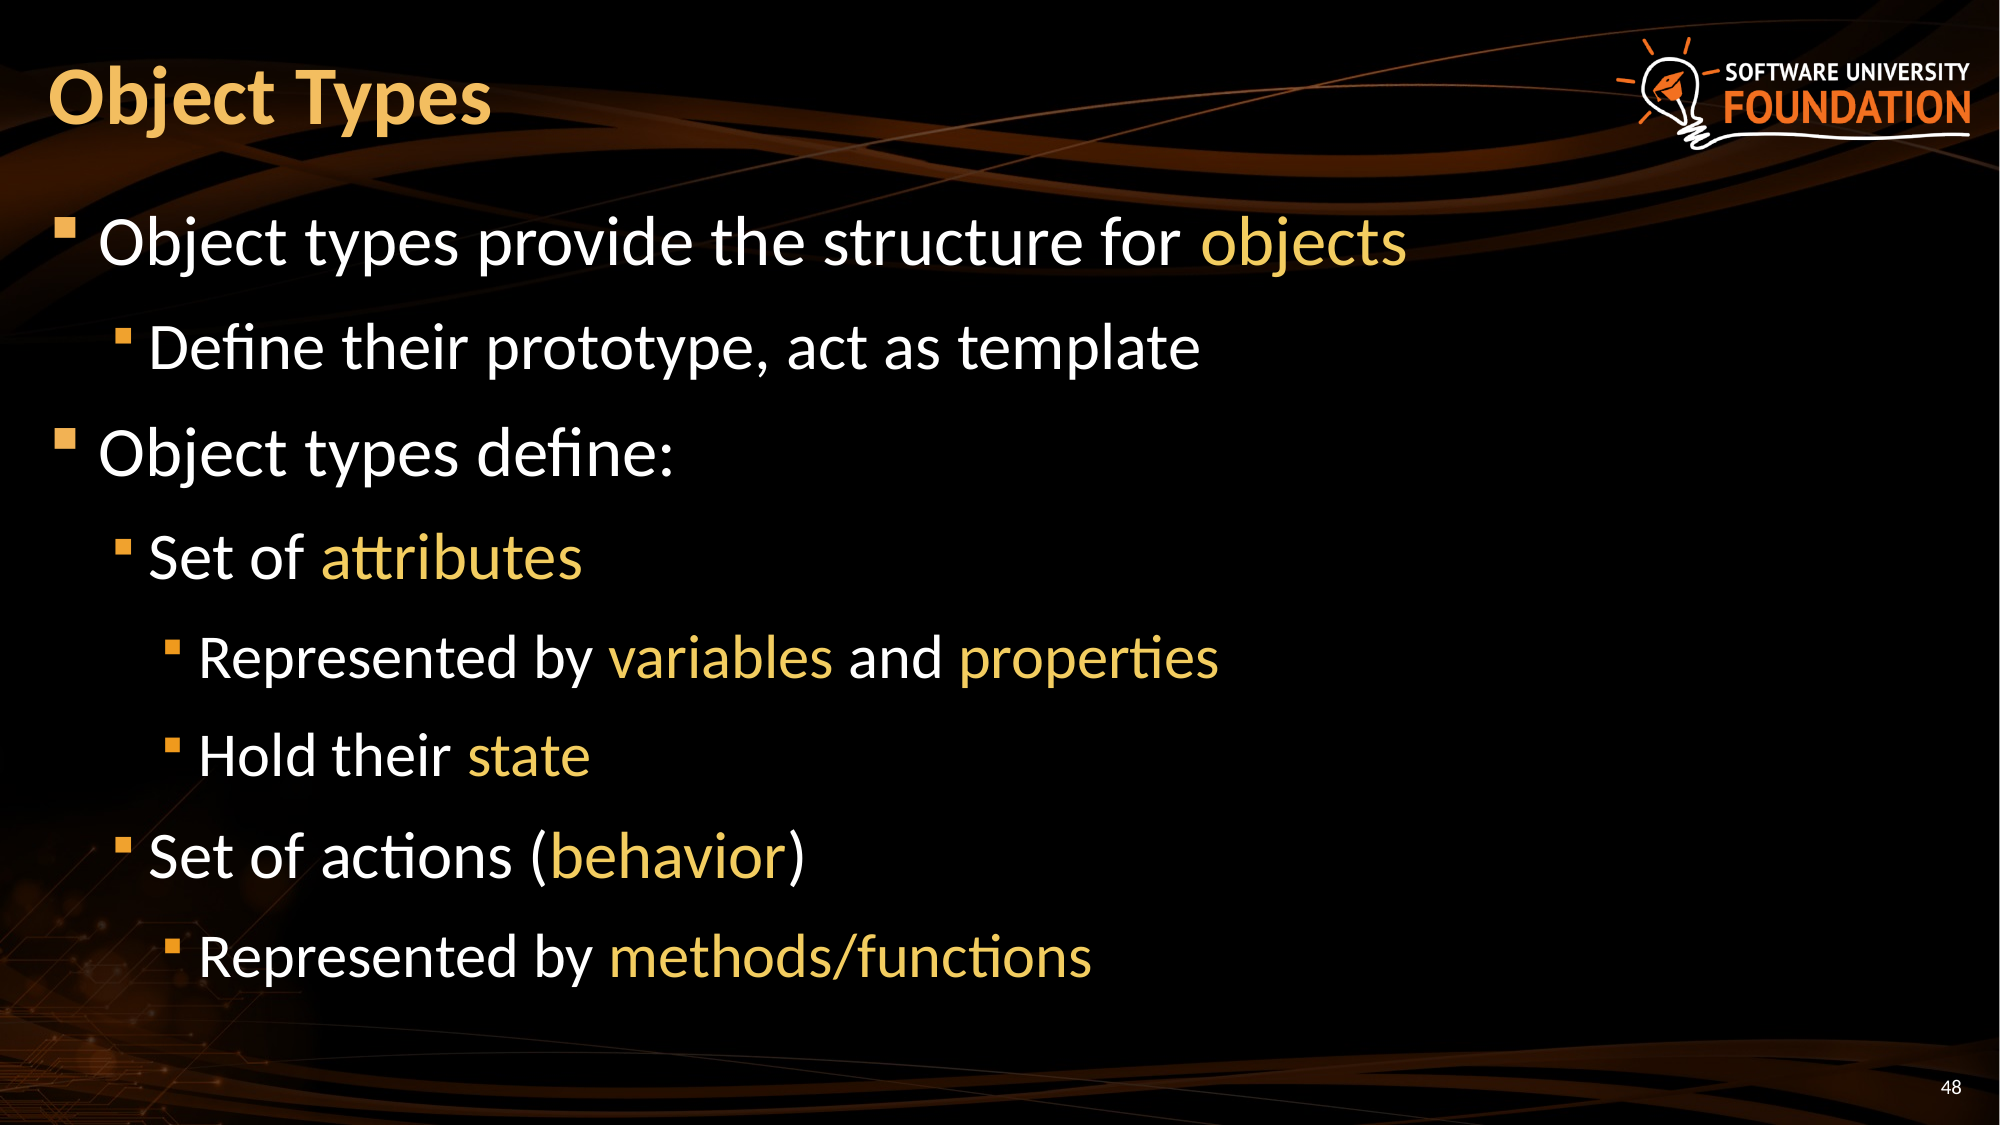

# Object Types
Object types provide the structure for objects
Define their prototype, act as template
Object types define:
Set of attributes
Represented by variables and properties
Hold their state
Set of actions (behavior)
Represented by methods/functions
48